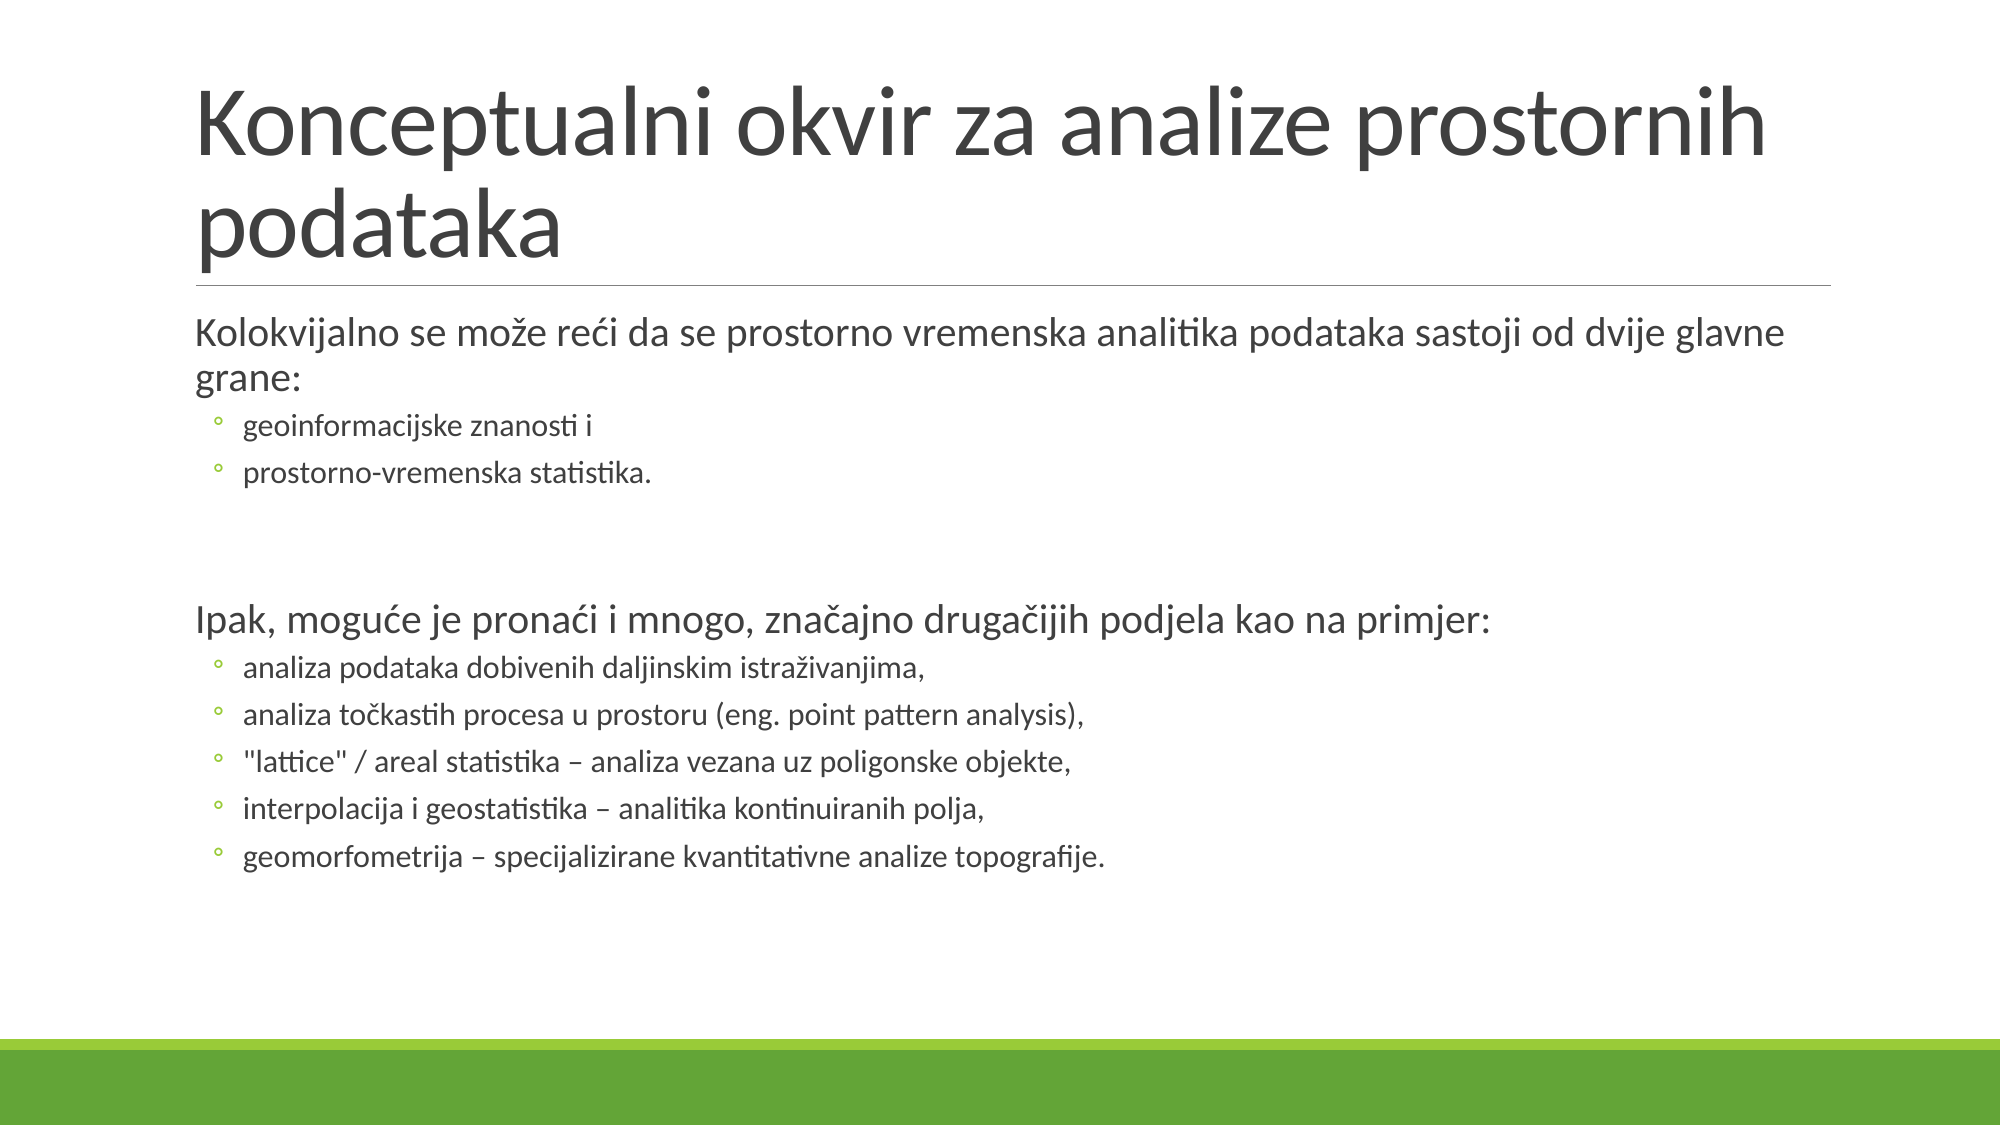

# Konceptualni okvir za analize prostornih podataka
Kolokvijalno se može reći da se prostorno vremenska analitika podataka sastoji od dvije glavne grane:
geoinformacijske znanosti i
prostorno-vremenska statistika.

Ipak, moguće je pronaći i mnogo, značajno drugačijih podjela kao na primjer:
analiza podataka dobivenih daljinskim istraživanjima,
analiza točkastih procesa u prostoru (eng. point pattern analysis),
"lattice" / areal statistika – analiza vezana uz poligonske objekte,
interpolacija i geostatistika – analitika kontinuiranih polja,
geomorfometrija – specijalizirane kvantitativne analize topografije.